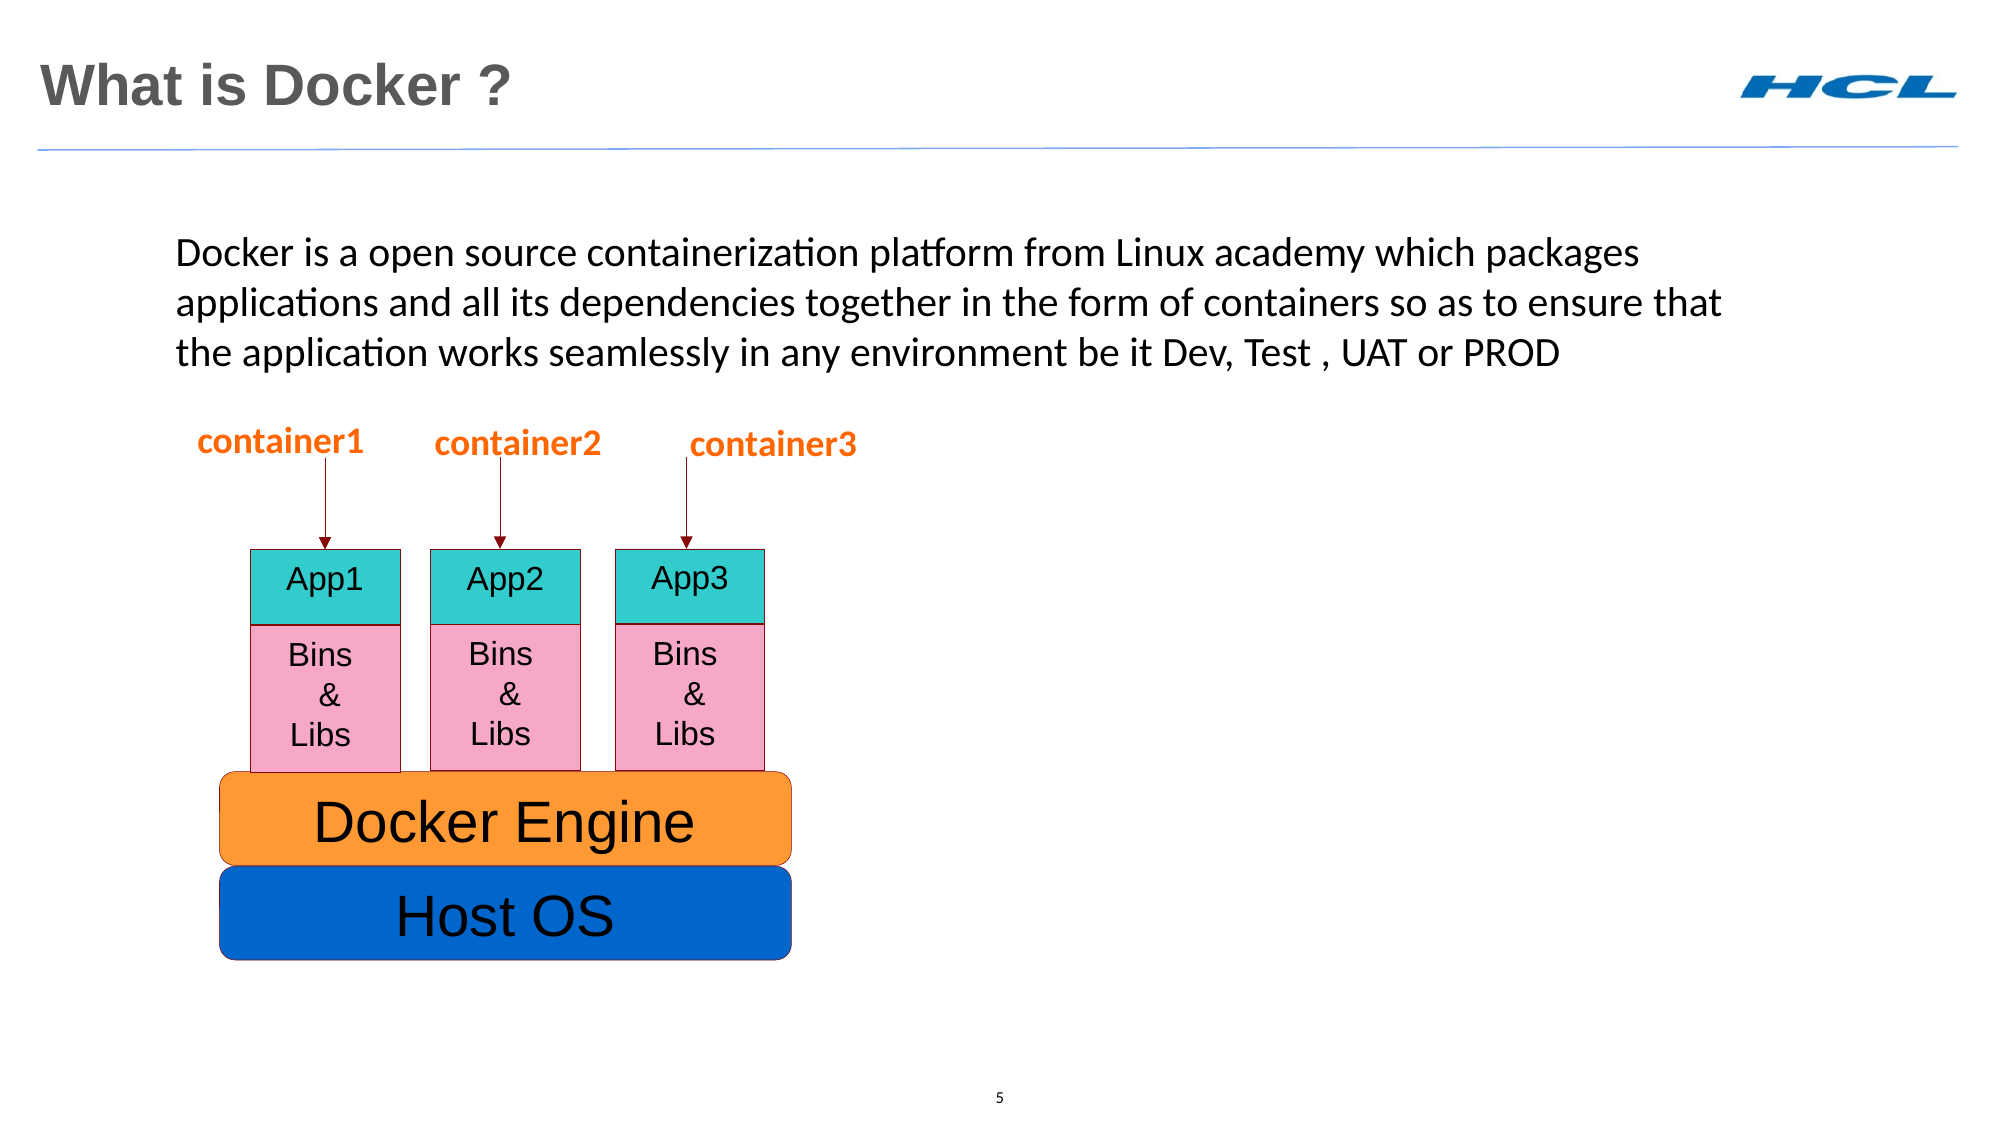

What is Docker ?
Docker is a open source containerization platform from Linux academy which packages applications and all its dependencies together in the form of containers so as to ensure that the application works seamlessly in any environment be it Dev, Test , UAT or PROD
container1
container2
container3
App3
App1
App2
Bins
  &
Libs
Bins
  &
Libs
Bins
  &
Libs
Docker Engine
Host OS